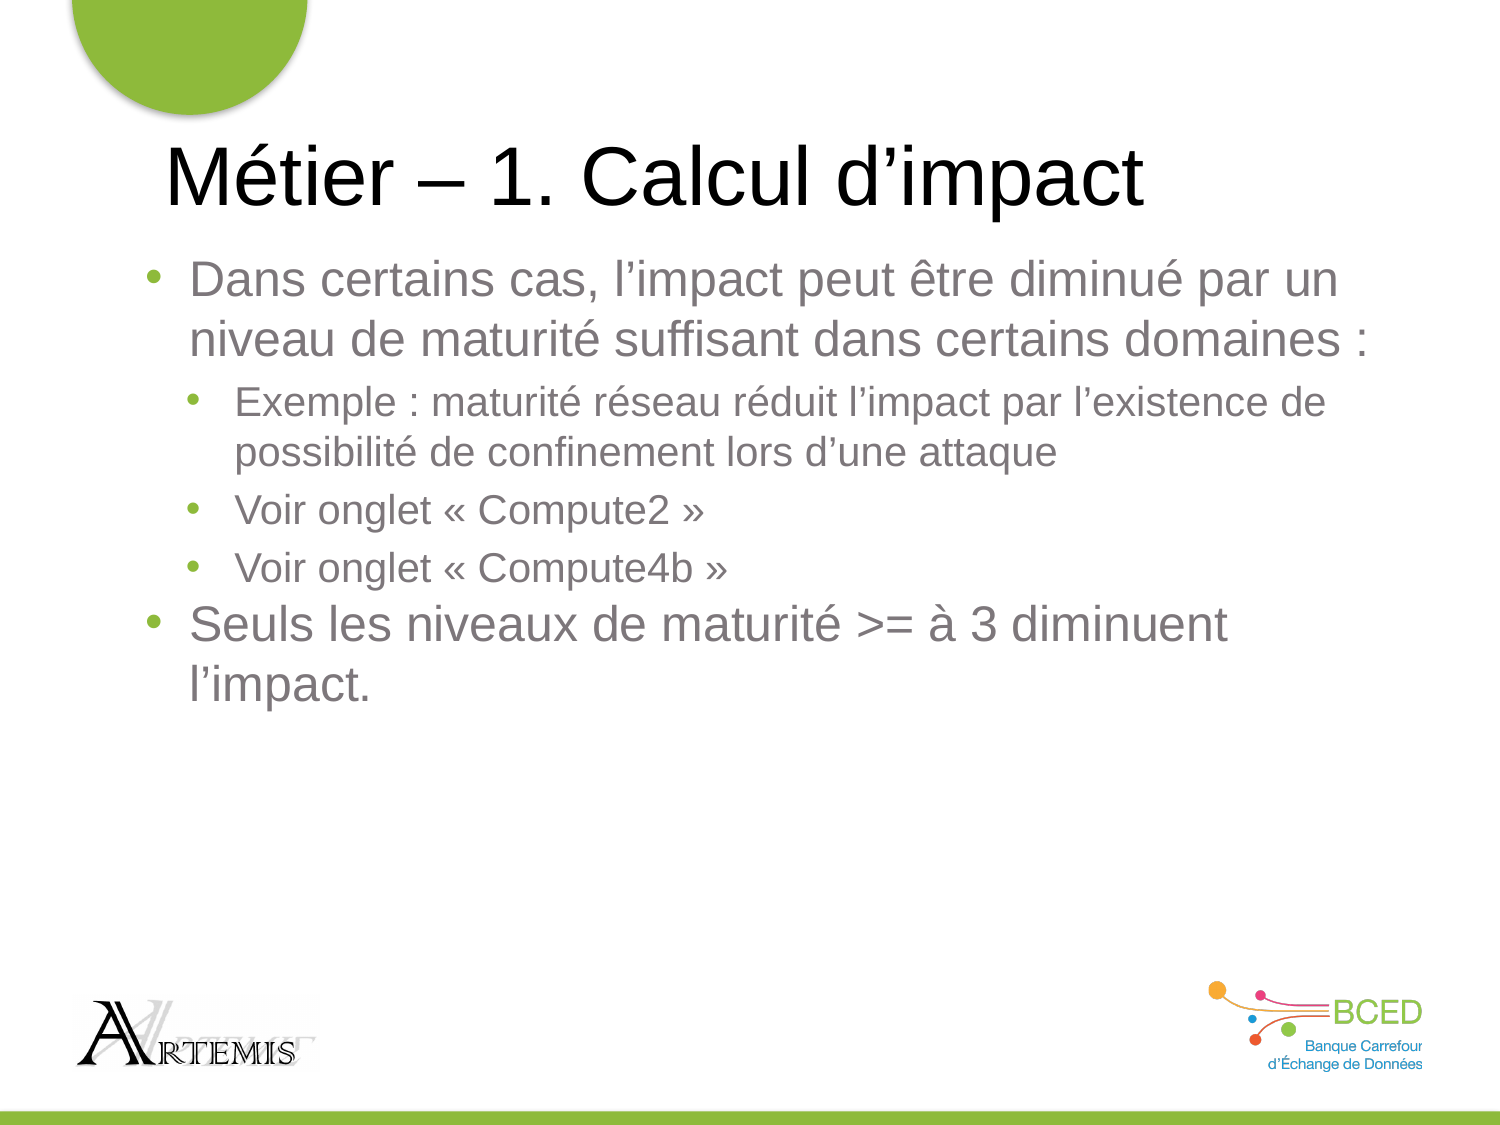

# Métier – 1. Calcul d’impact
Dans certains cas, l’impact peut être diminué par un niveau de maturité suffisant dans certains domaines :
Exemple : maturité réseau réduit l’impact par l’existence de possibilité de confinement lors d’une attaque
Voir onglet « Compute2 »
Voir onglet « Compute4b »
Seuls les niveaux de maturité >= à 3 diminuent l’impact.